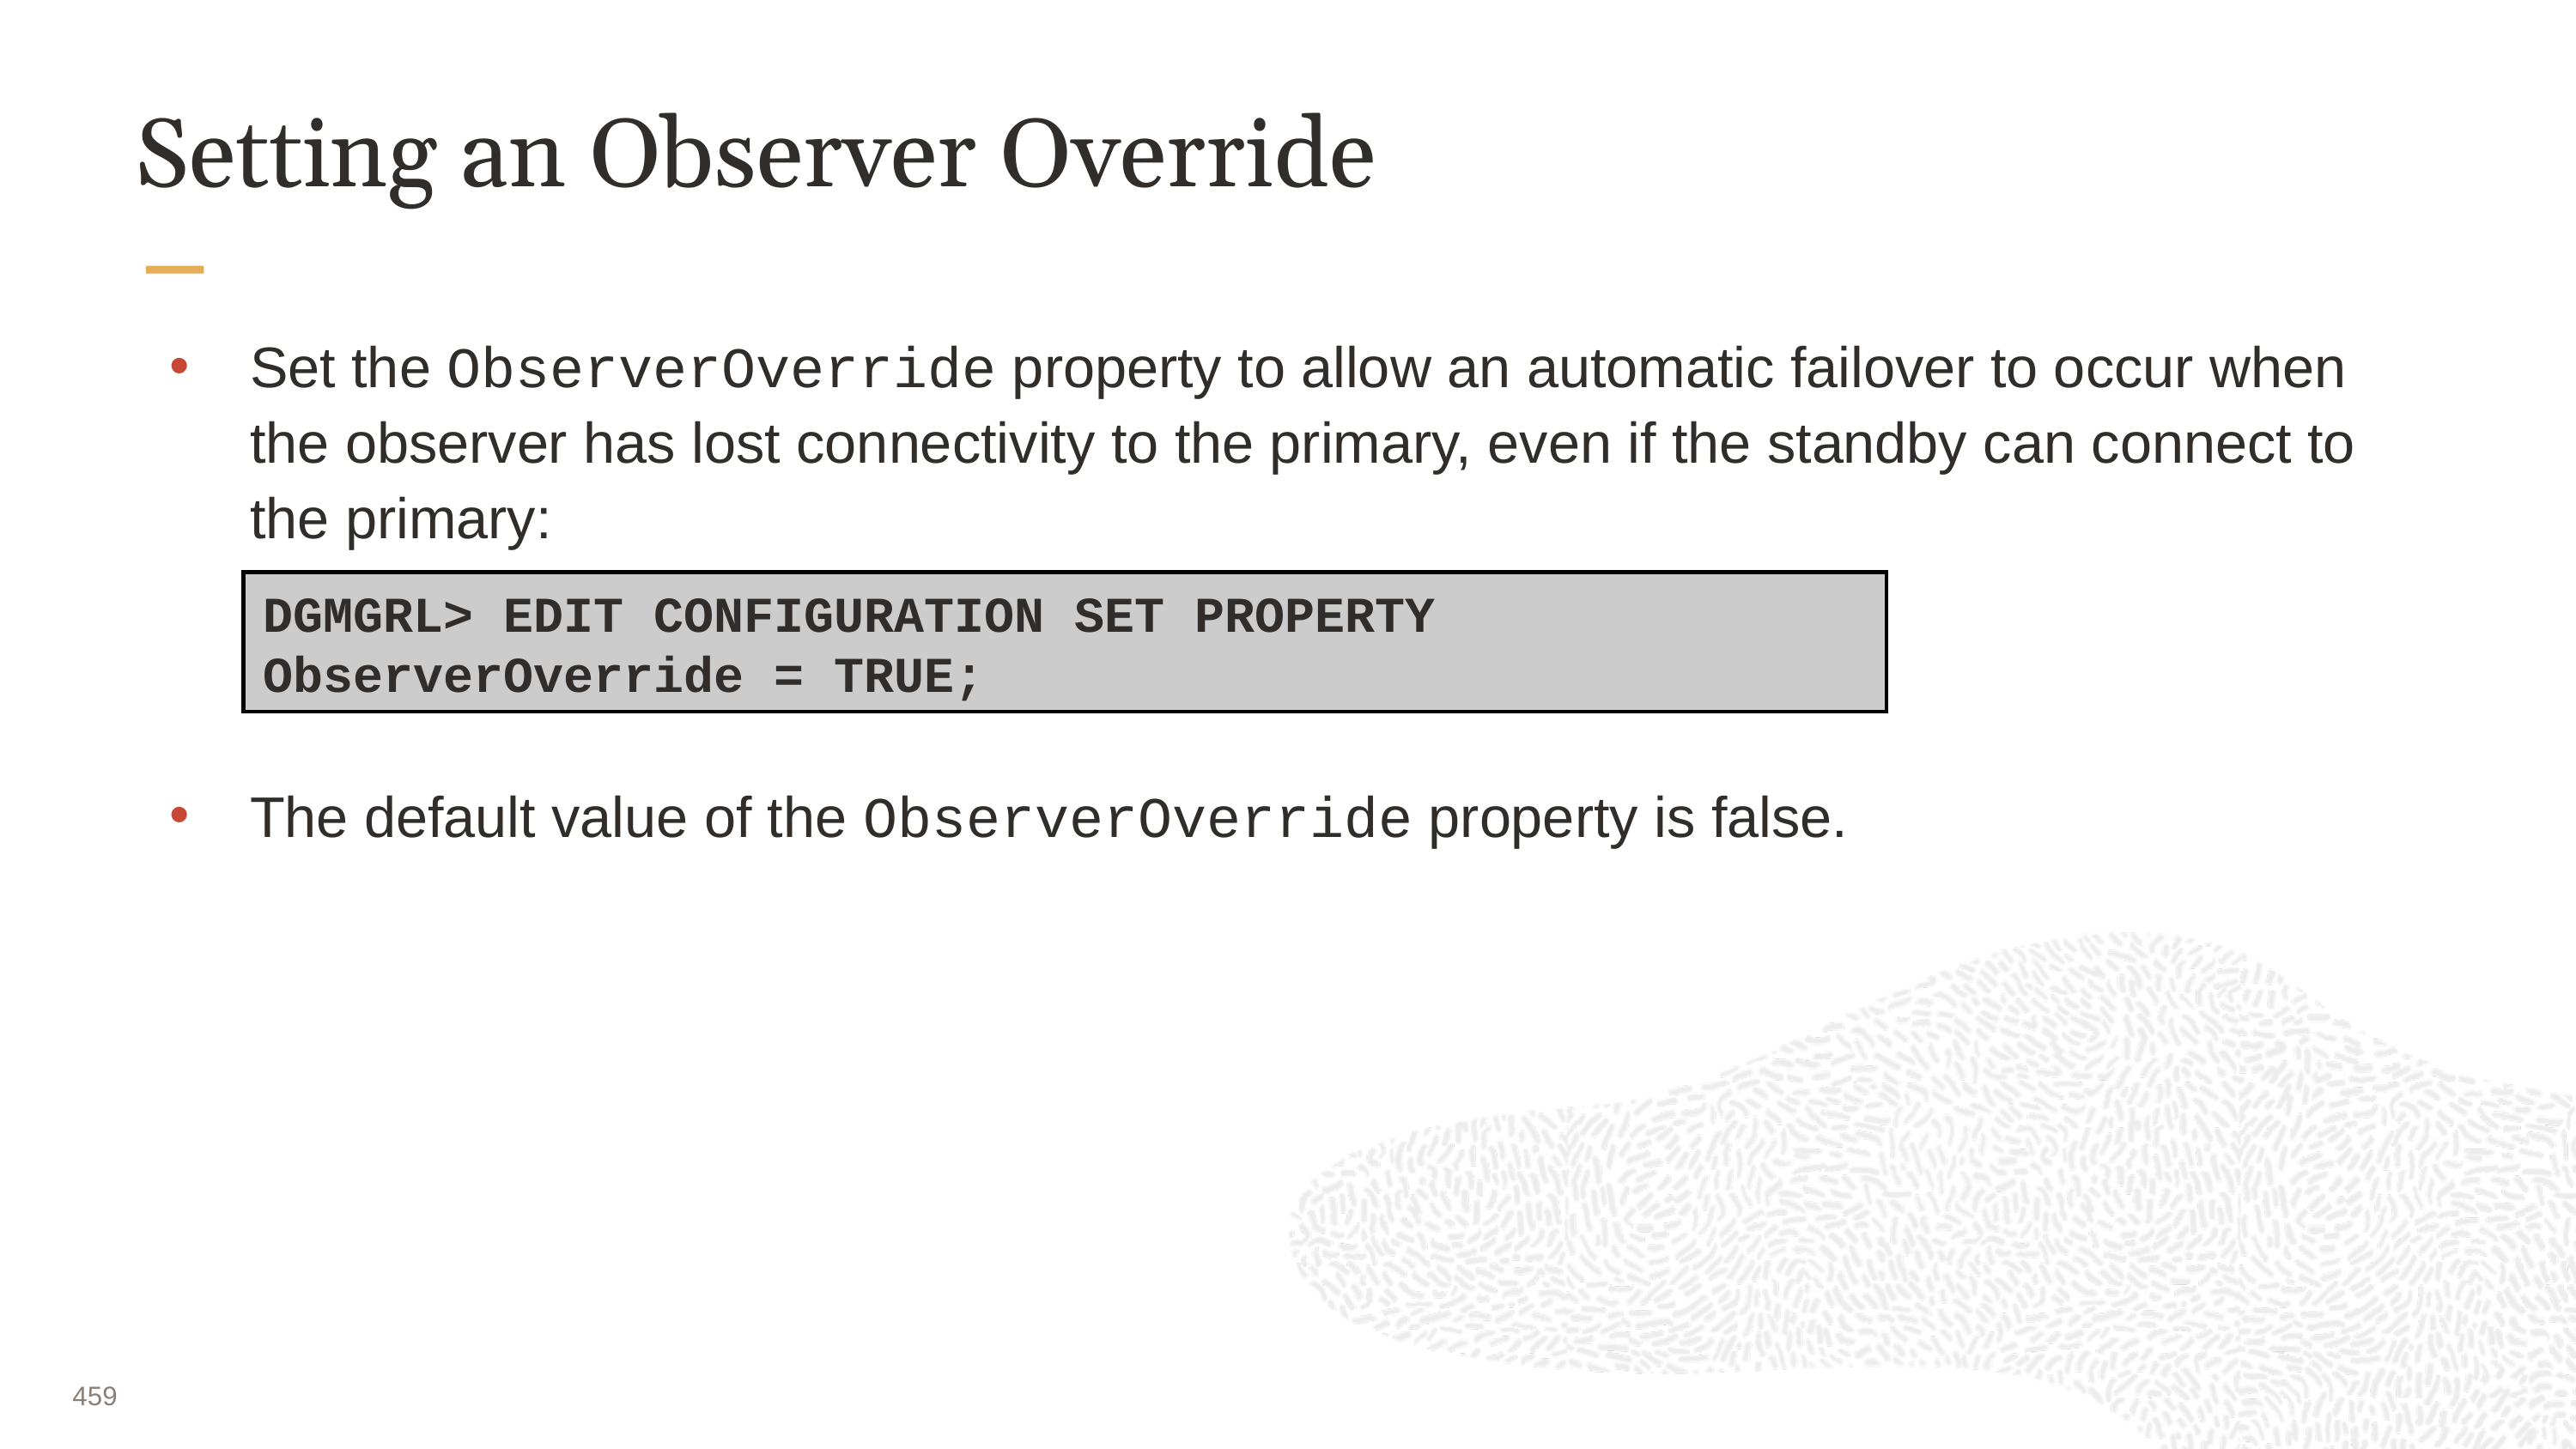

# Setting an Observer Override
Set the ObserverOverride property to allow an automatic failover to occur when the observer has lost connectivity to the primary, even if the standby can connect to the primary:

The default value of the ObserverOverride property is false.
DGMGRL> EDIT CONFIGURATION SET PROPERTY
ObserverOverride = TRUE;